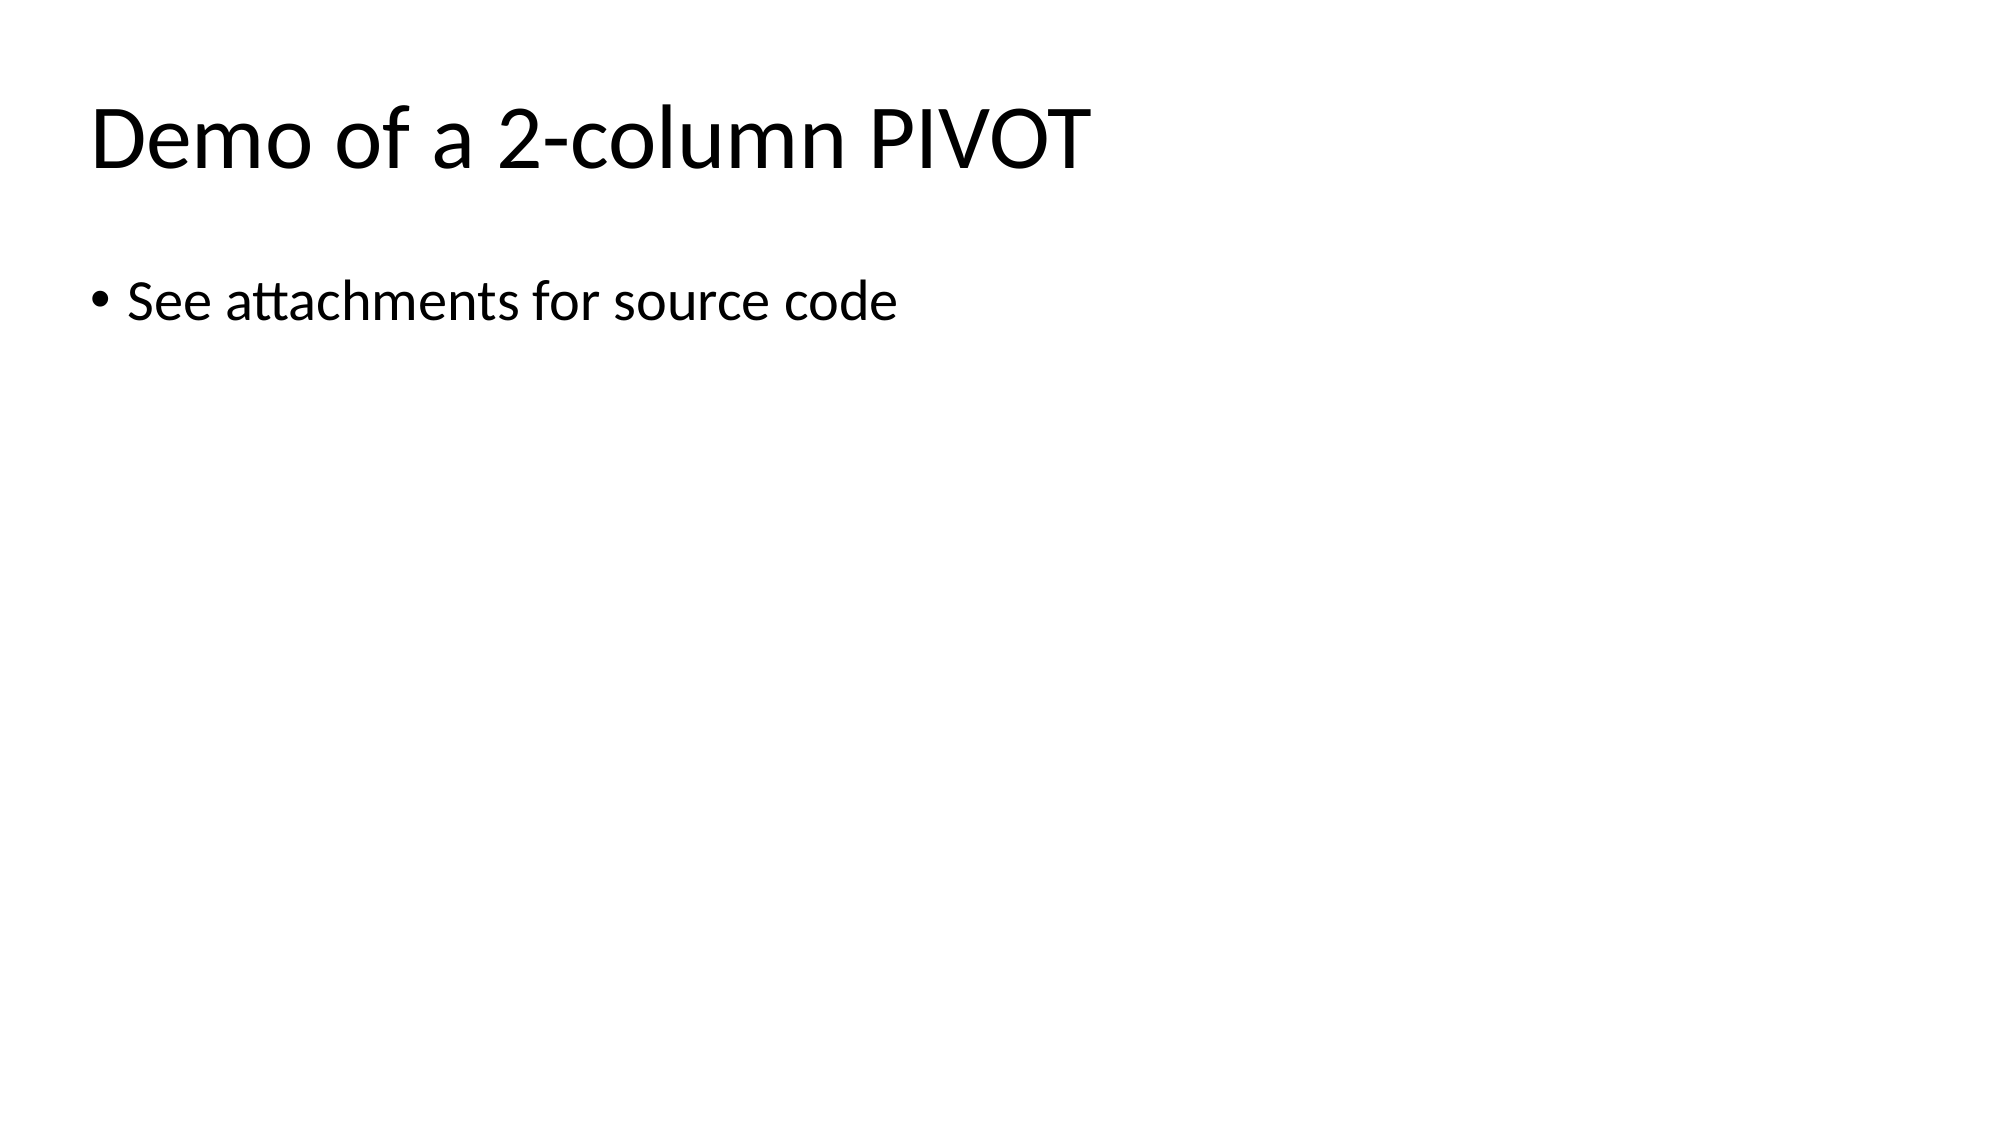

# Demo of a 2-column PIVOT
See attachments for source code